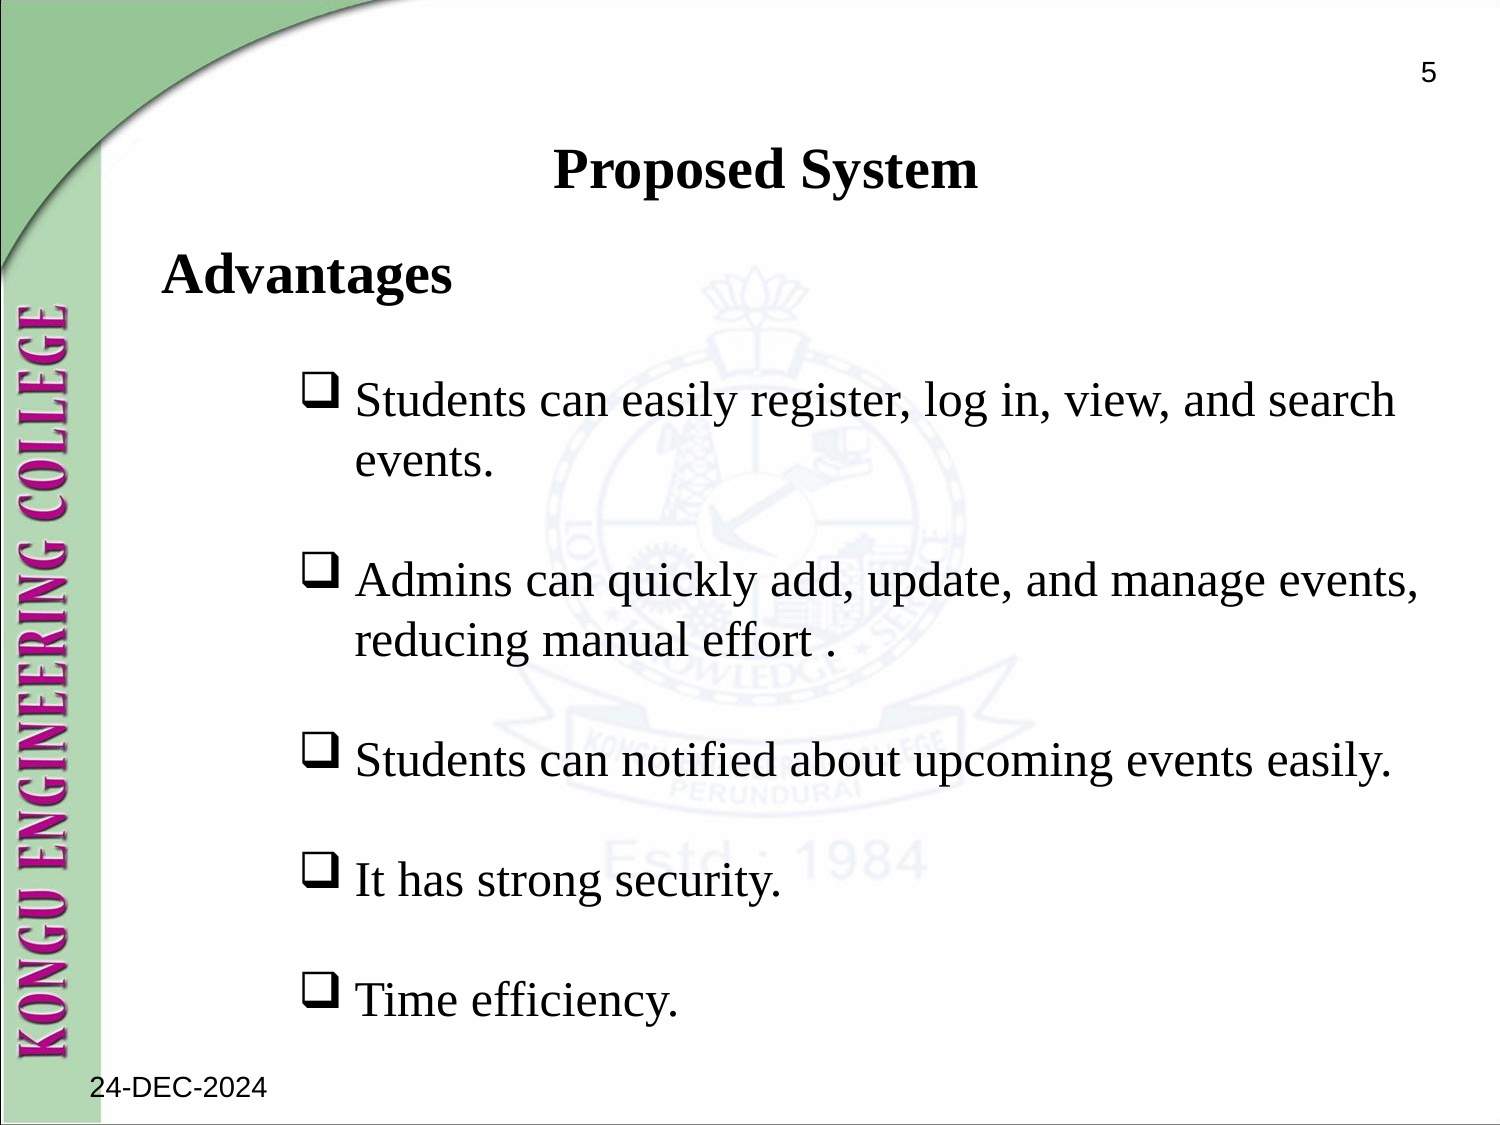

5
# Proposed System
Advantages
Students can easily register, log in, view, and search events.

Admins can quickly add, update, and manage events, reducing manual effort .

Students can notified about upcoming events easily.

It has strong security.

Time efficiency.
24-DEC-2024